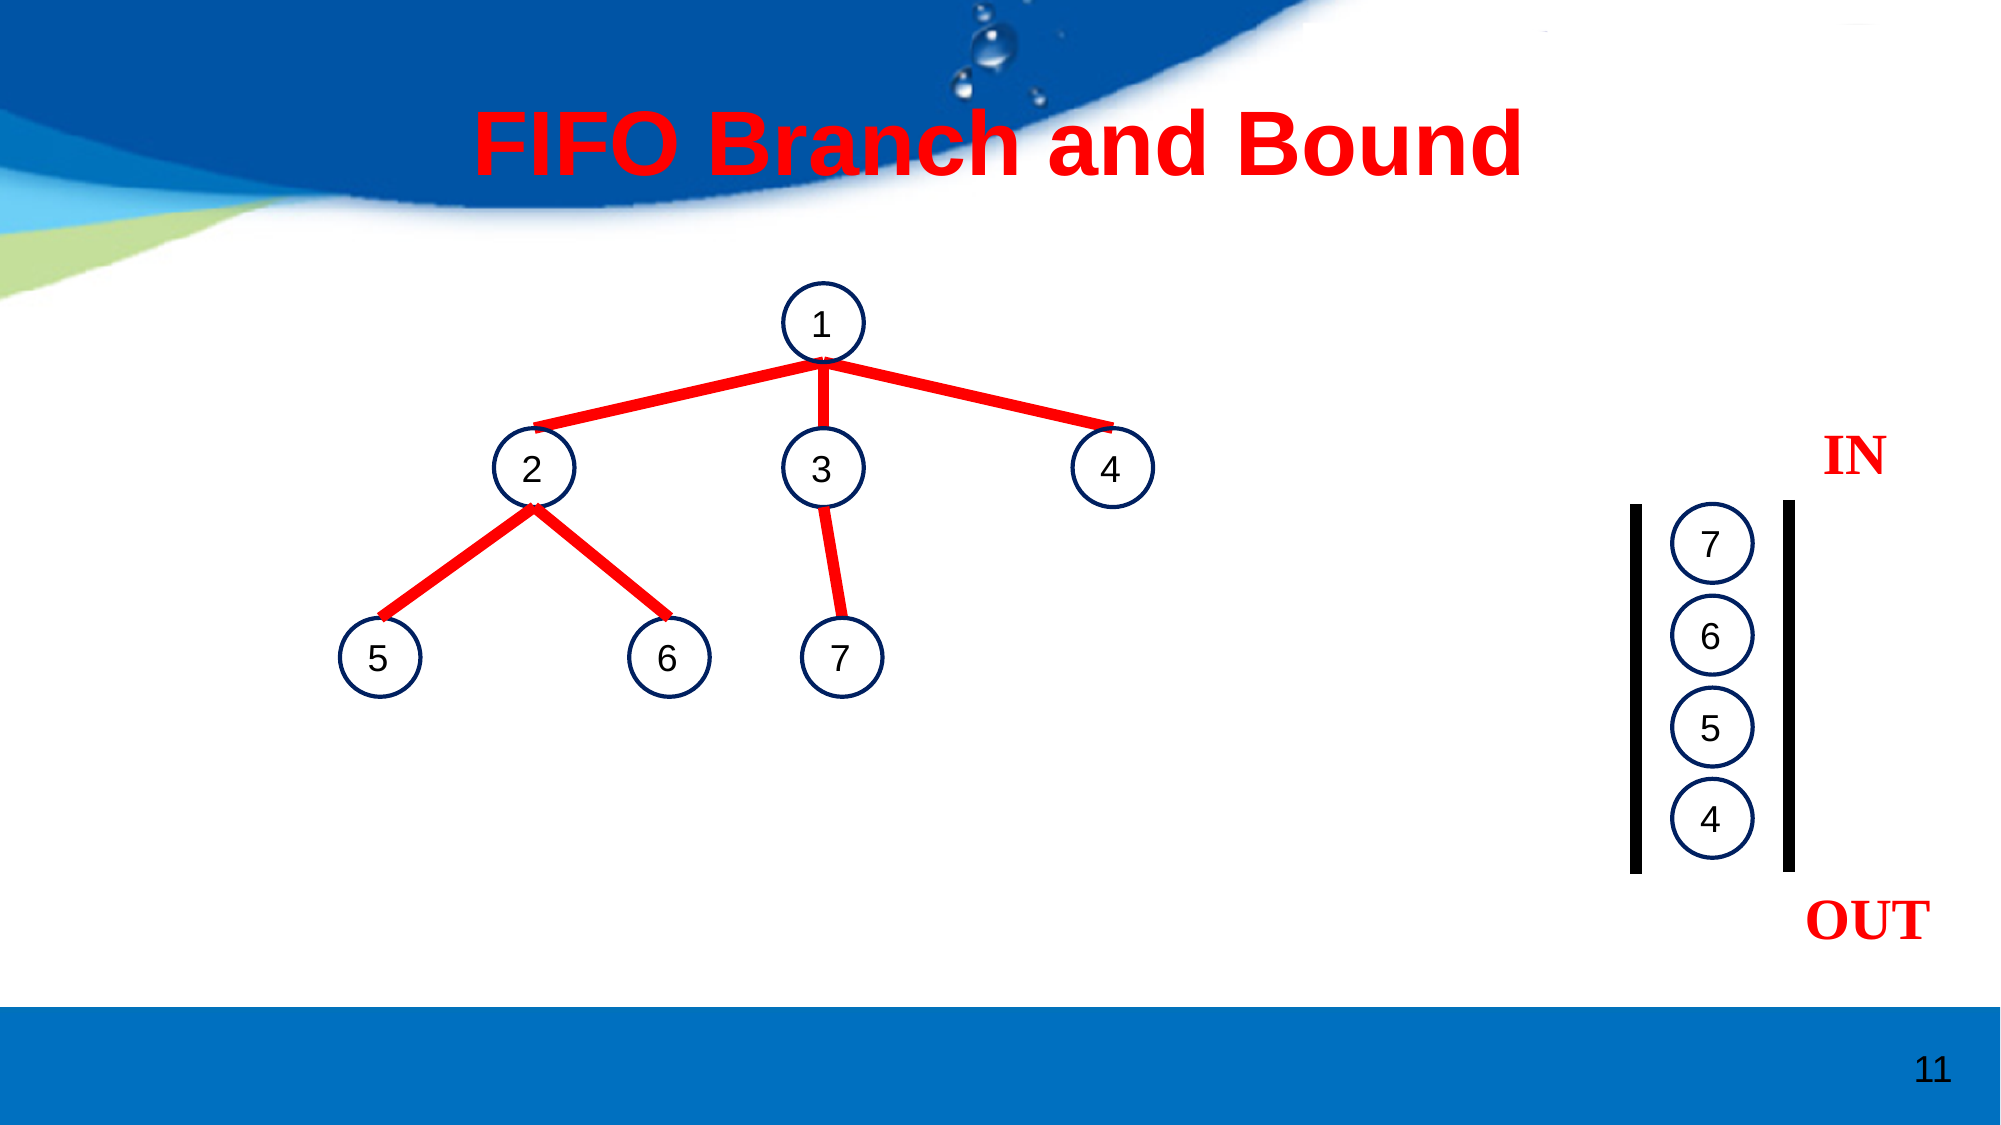

# FIFO Branch and Bound

1
IN

2
3
4

7

6

5
6
7

5

4
OUT